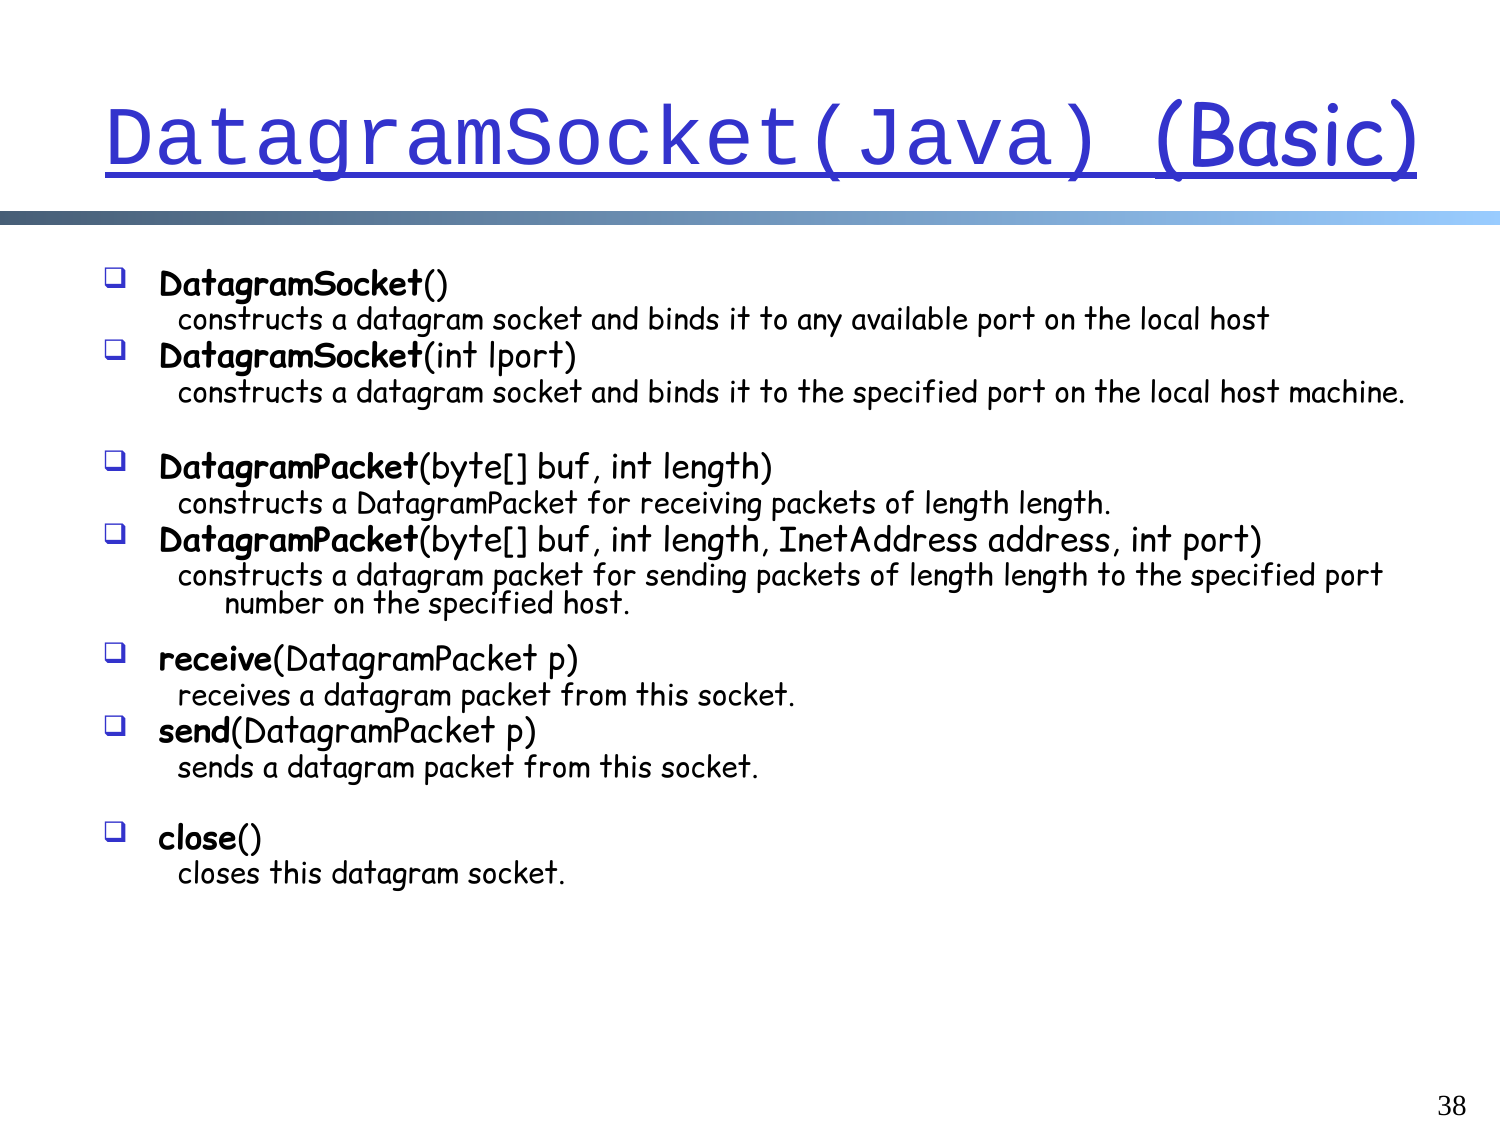

# DatagramSocket(Java) (Basic)
DatagramSocket()
constructs a datagram socket and binds it to any available port on the local host
DatagramSocket(int lport)
constructs a datagram socket and binds it to the specified port on the local host machine.

DatagramPacket(byte[] buf, int length)
constructs a DatagramPacket for receiving packets of length length.
DatagramPacket(byte[] buf, int length, InetAddress address, int port)
constructs a datagram packet for sending packets of length length to the specified port number on the specified host.

receive(DatagramPacket p)
receives a datagram packet from this socket.
send(DatagramPacket p)
sends a datagram packet from this socket.

close()
closes this datagram socket.
38